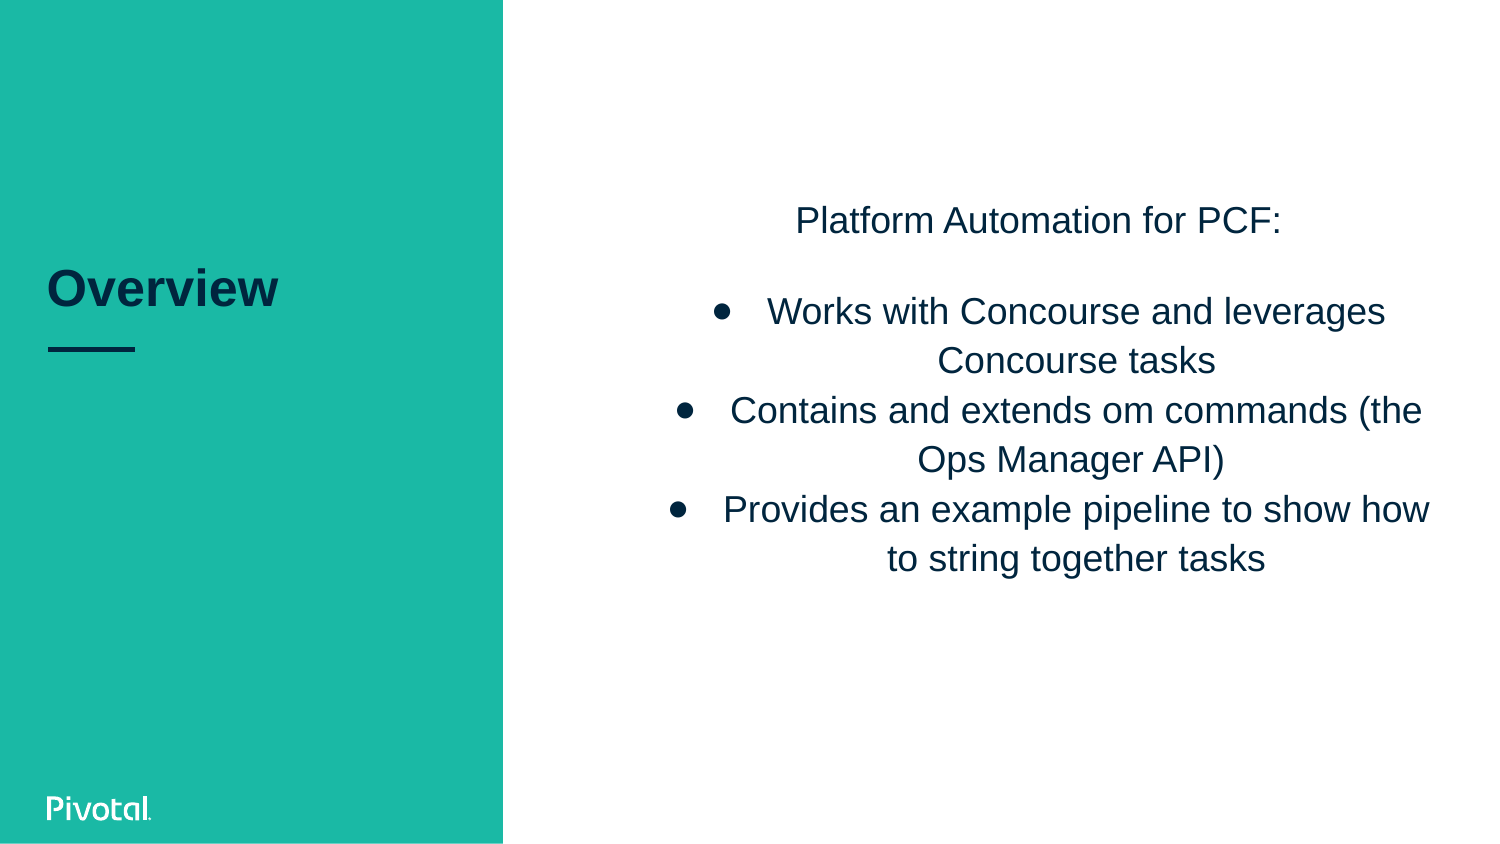

# Overview
Platform Automation for PCF:
Works with Concourse and leverages Concourse tasks
Contains and extends om commands (the Ops Manager API)
Provides an example pipeline to show how to string together tasks